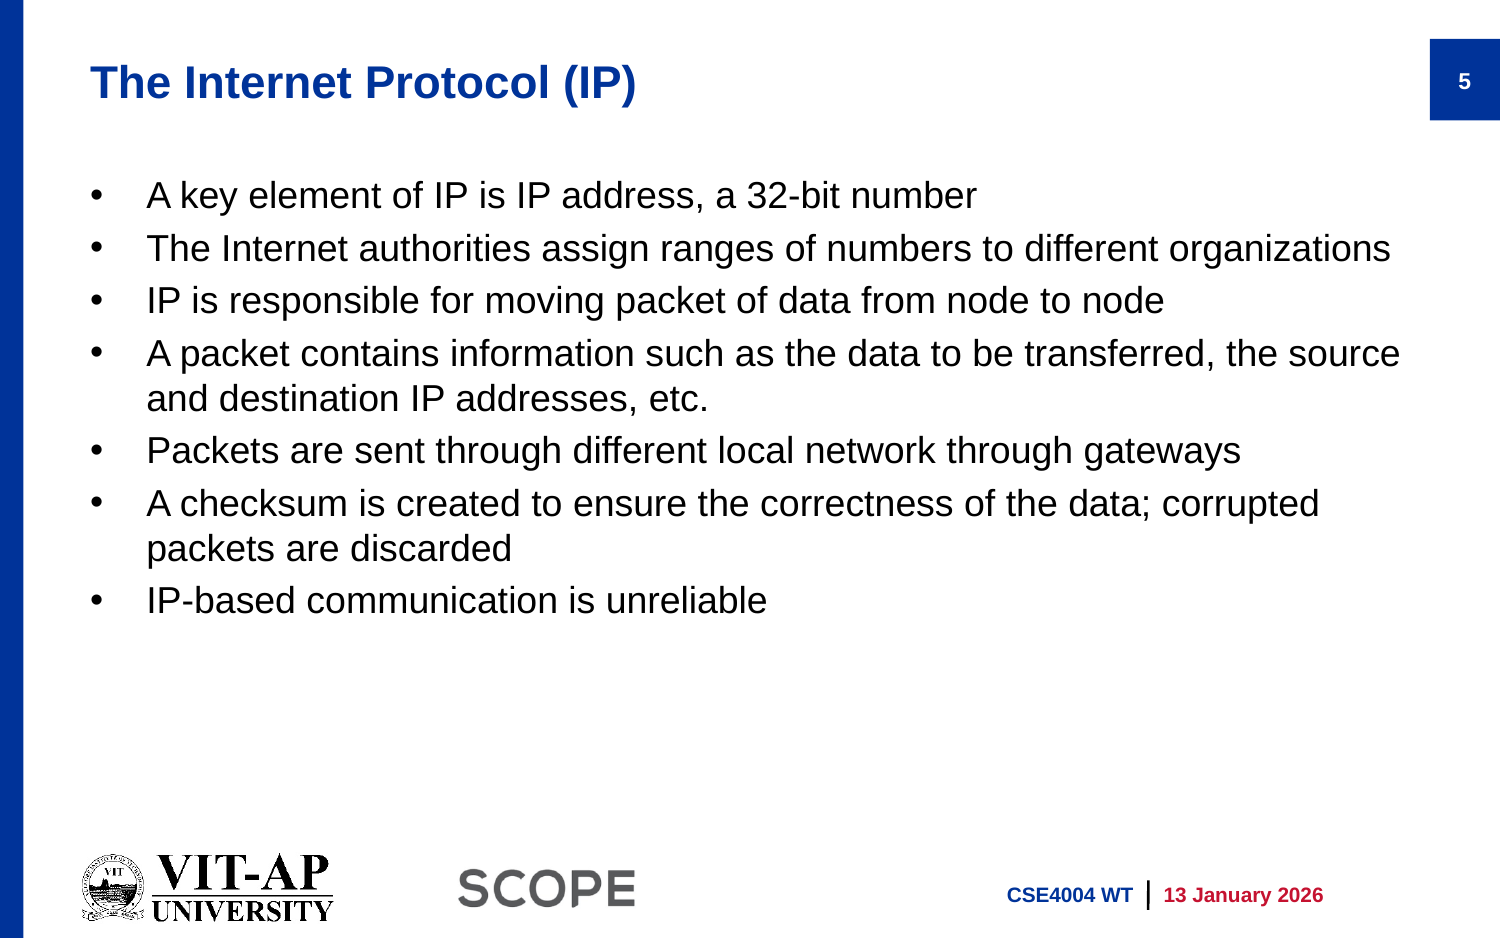

# The Internet Protocol (IP)
5
A key element of IP is IP address, a 32-bit number
The Internet authorities assign ranges of numbers to different organizations
IP is responsible for moving packet of data from node to node
A packet contains information such as the data to be transferred, the source and destination IP addresses, etc.
Packets are sent through different local network through gateways
A checksum is created to ensure the correctness of the data; corrupted packets are discarded
IP-based communication is unreliable

CSE4004 WT
13 January 2026